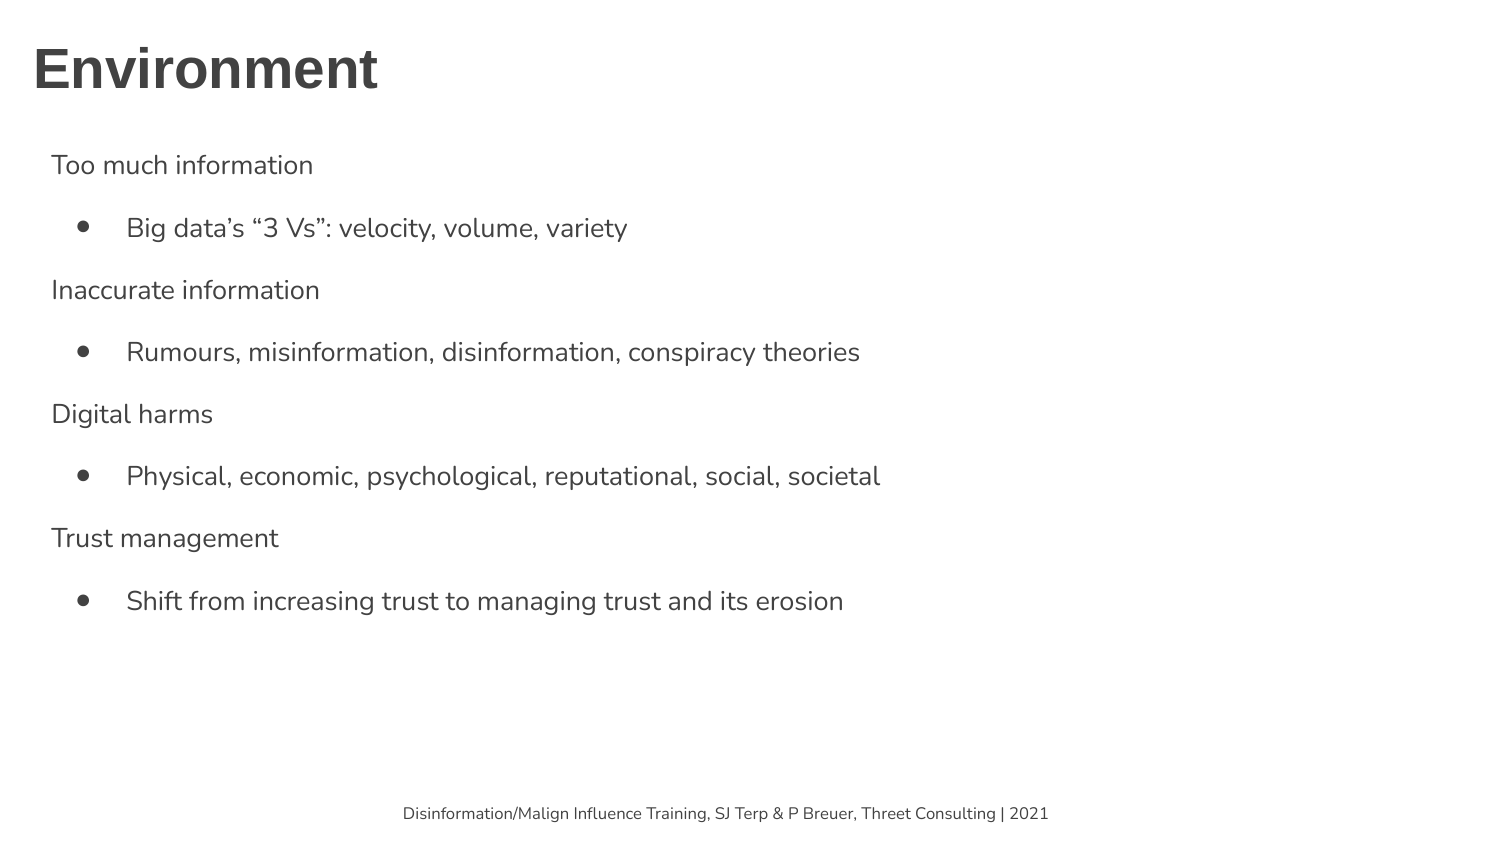

# Environment
Too much information
Big data’s “3 Vs”: velocity, volume, variety
Inaccurate information
Rumours, misinformation, disinformation, conspiracy theories
Digital harms
Physical, economic, psychological, reputational, social, societal
Trust management
Shift from increasing trust to managing trust and its erosion